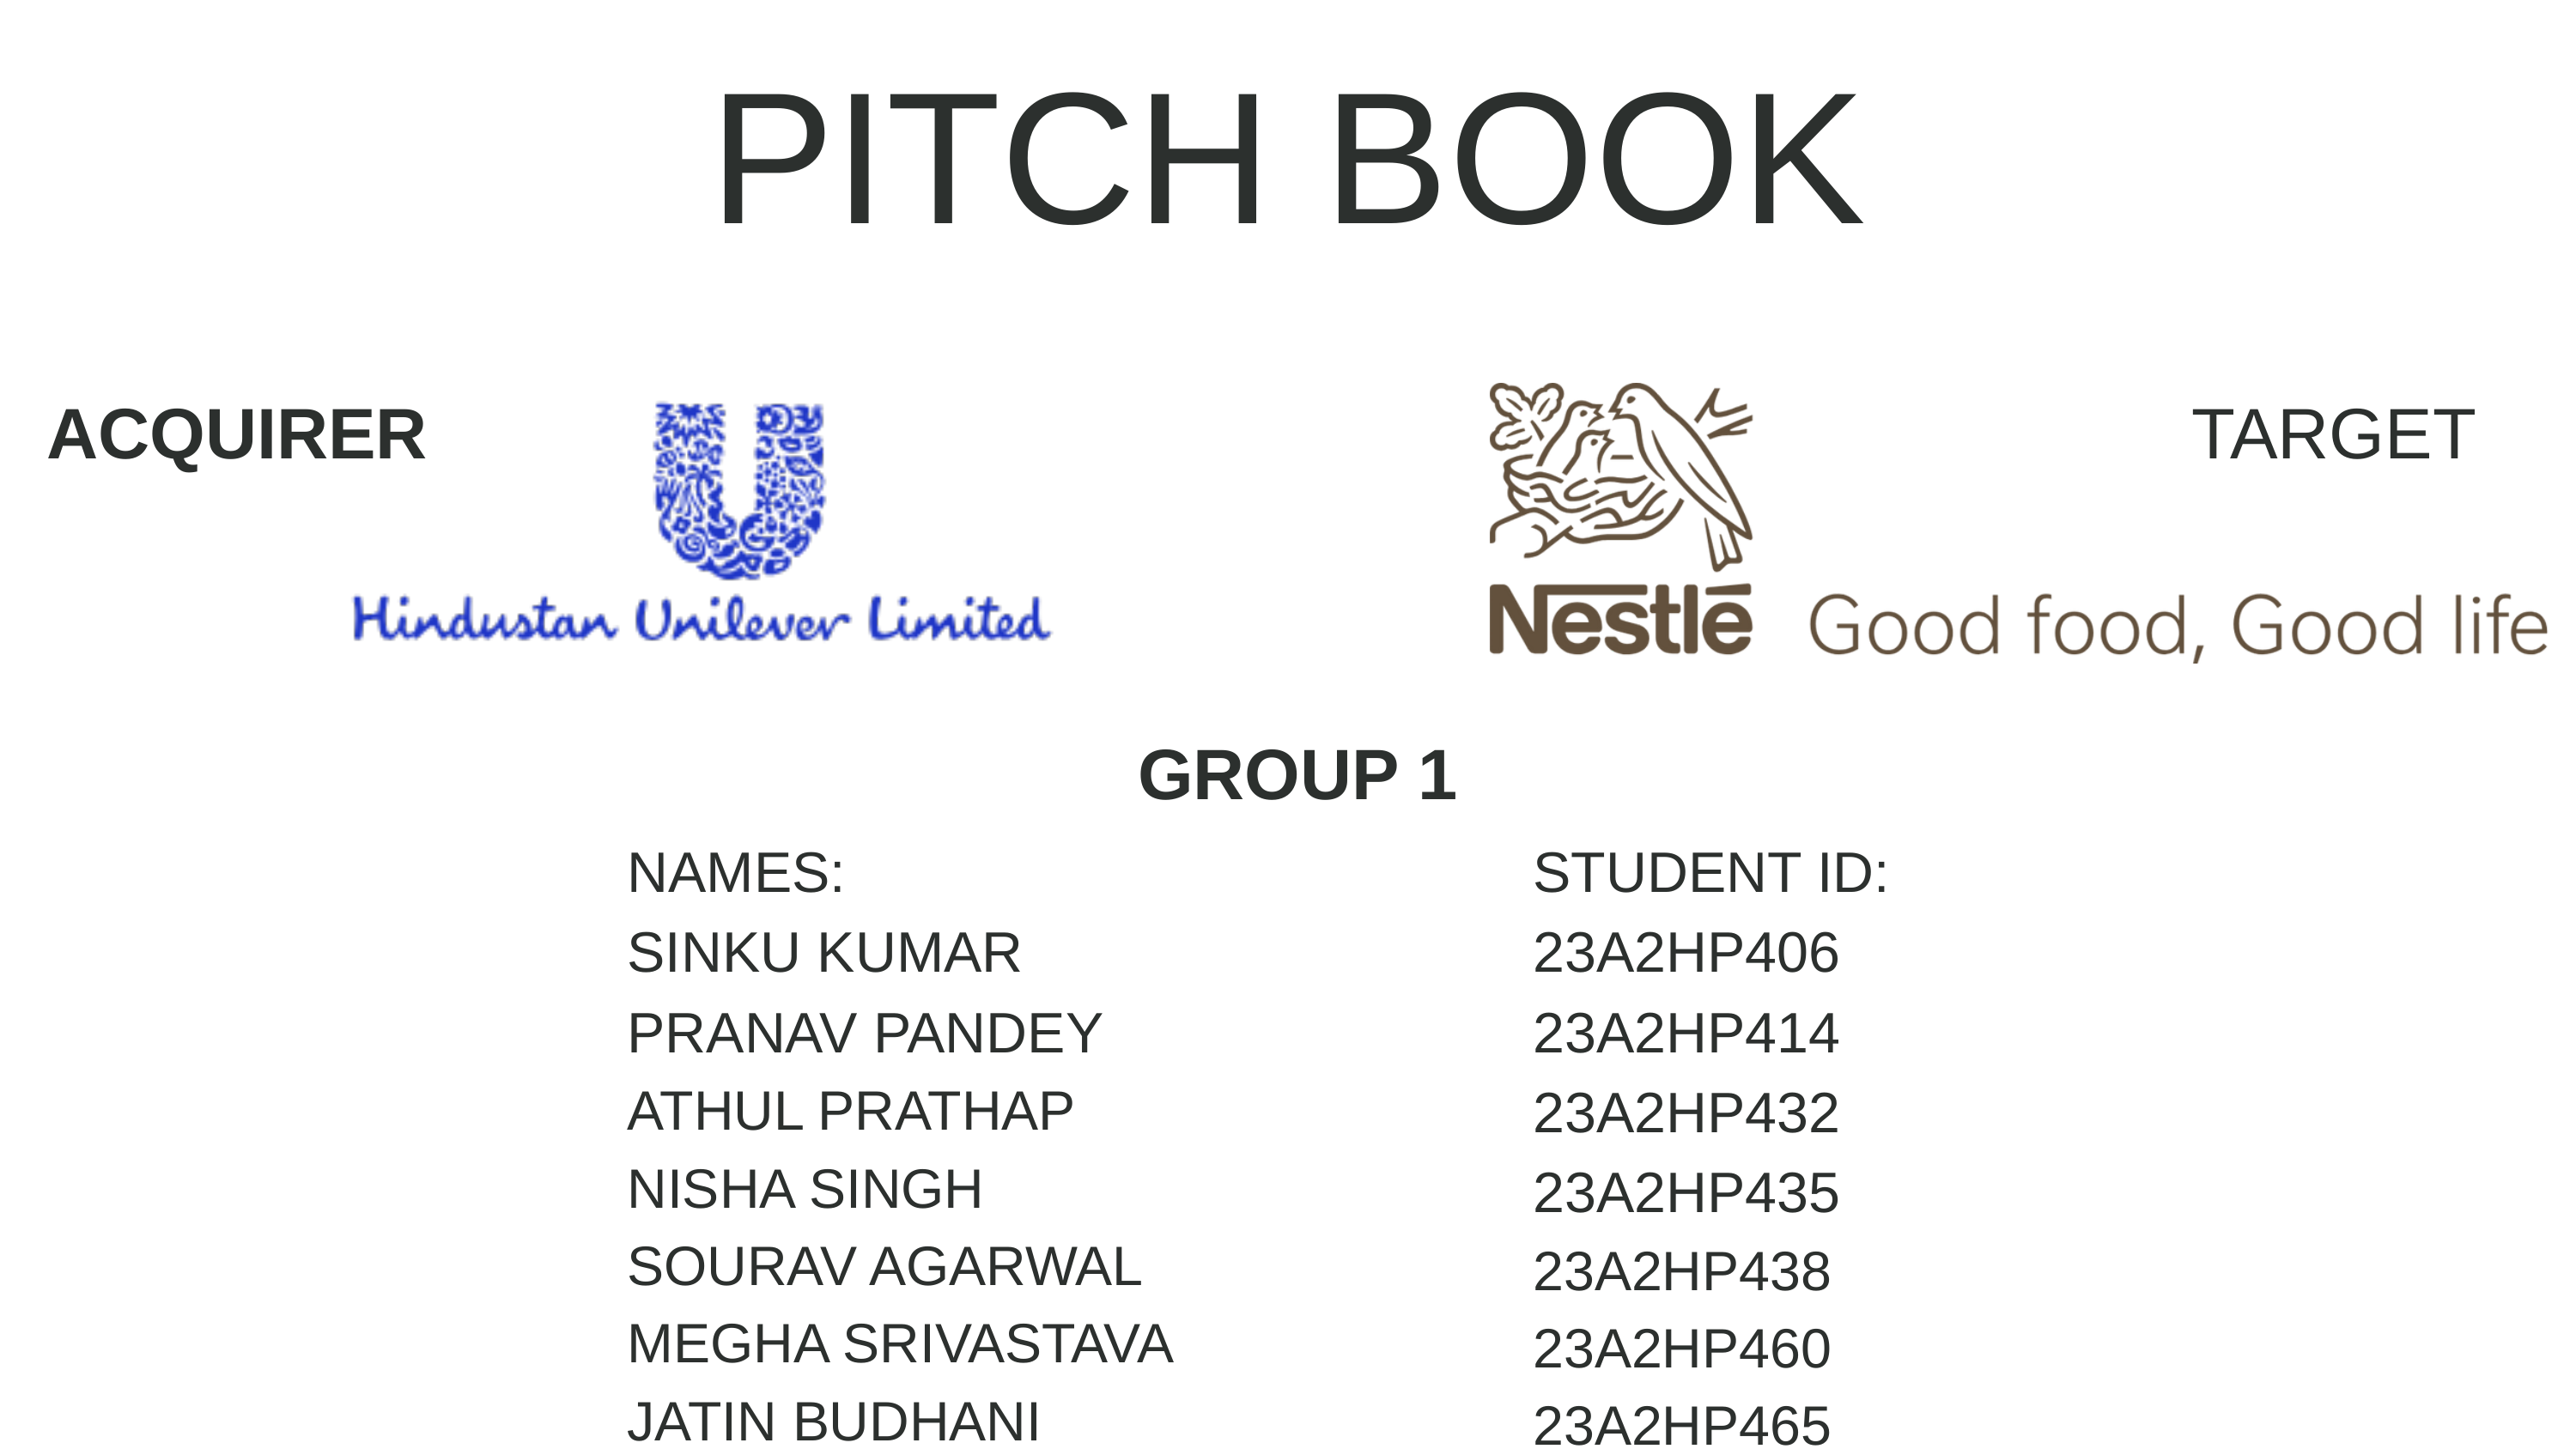

PITCH BOOK

ACQUIRER
TARGET

 GROUP 1
NAMES:
SINKU KUMAR
PRANAV PANDEY
ATHUL PRATHAP
NISHA SINGH
SOURAV AGARWAL
MEGHA SRIVASTAVA
JATIN BUDHANI

STUDENT ID:
23A2HP406
23A2HP414
23A2HP432
23A2HP435
23A2HP438
23A2HP460
23A2HP465